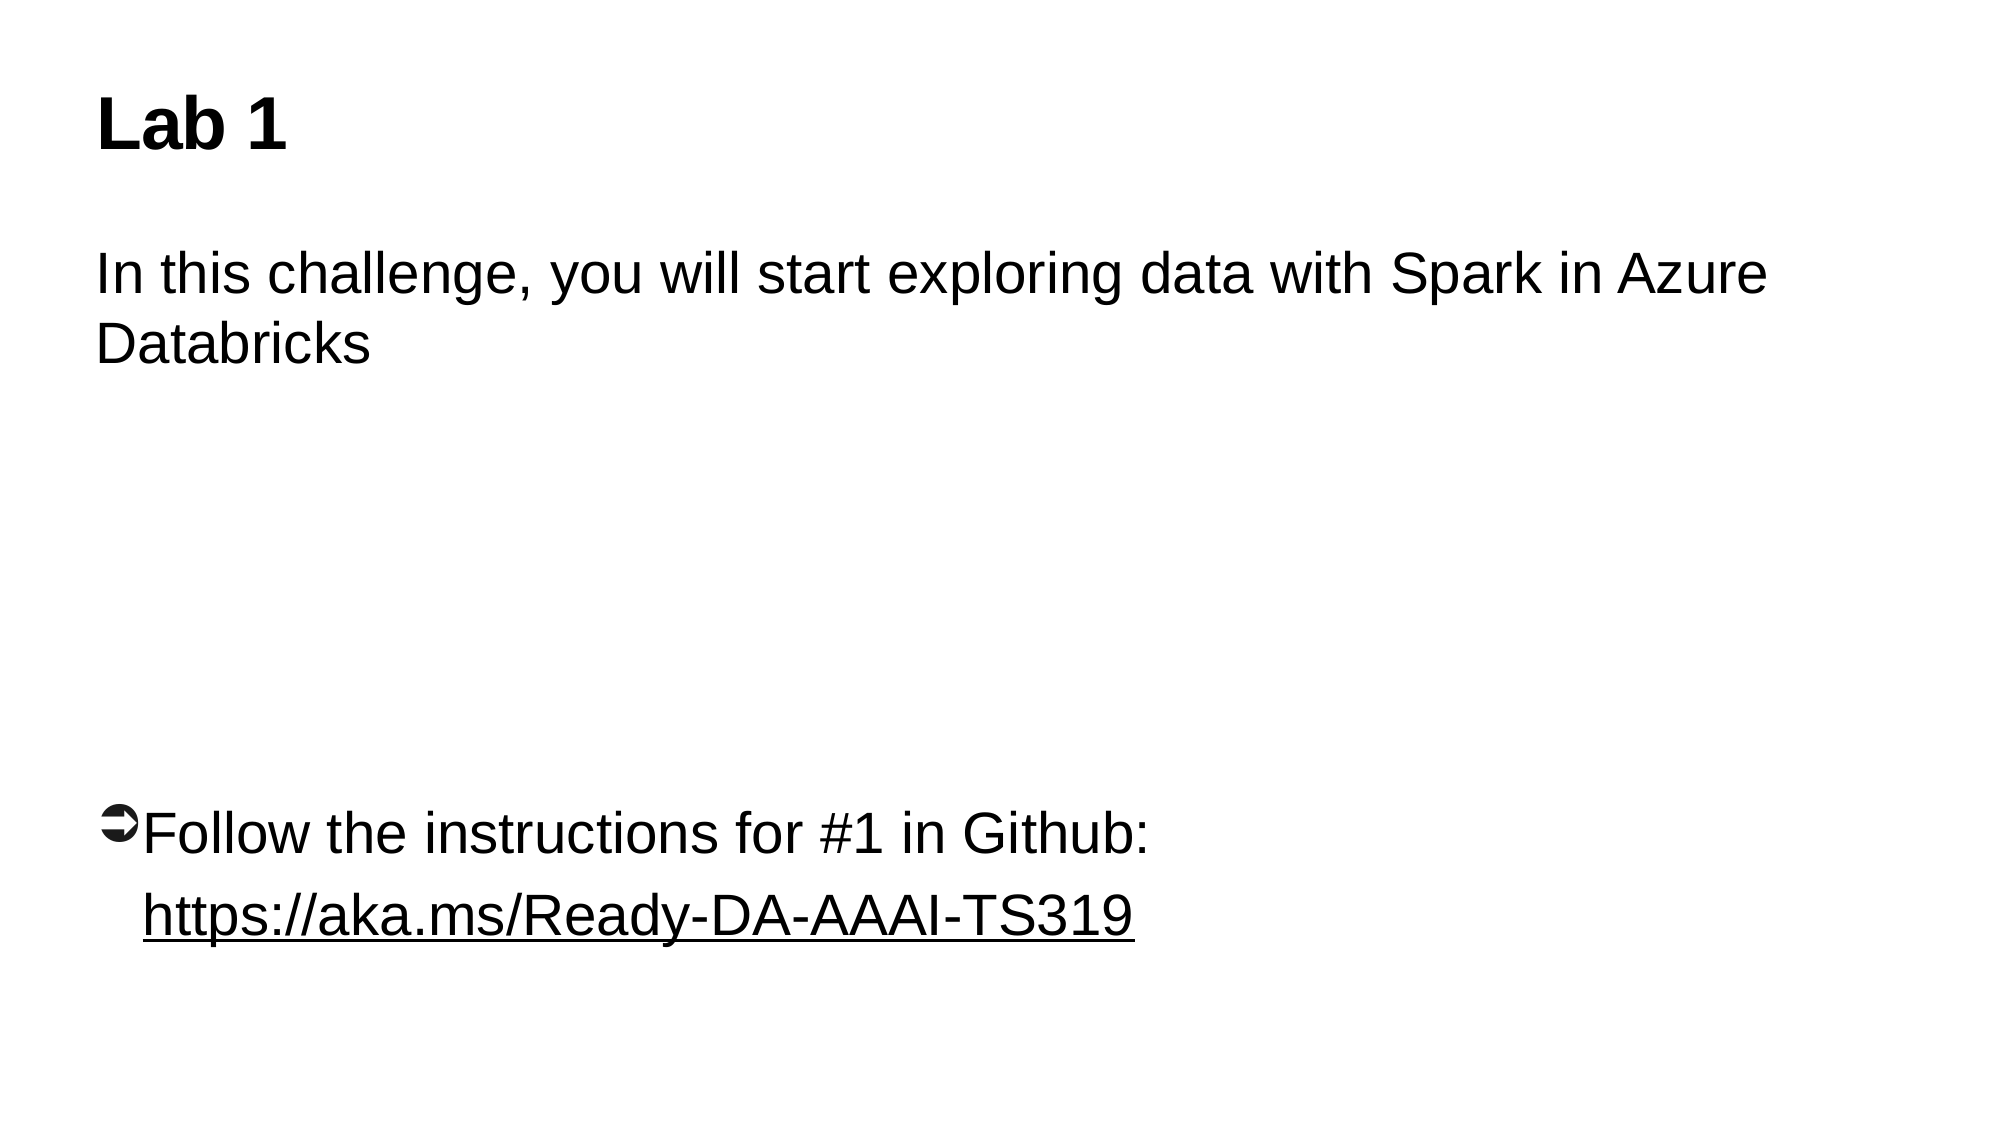

# Lab 1
In this challenge, you will start exploring data with Spark in Azure Databricks

Follow the instructions for #1 in Github:
https://aka.ms/Ready-DA-AAAI-TS319